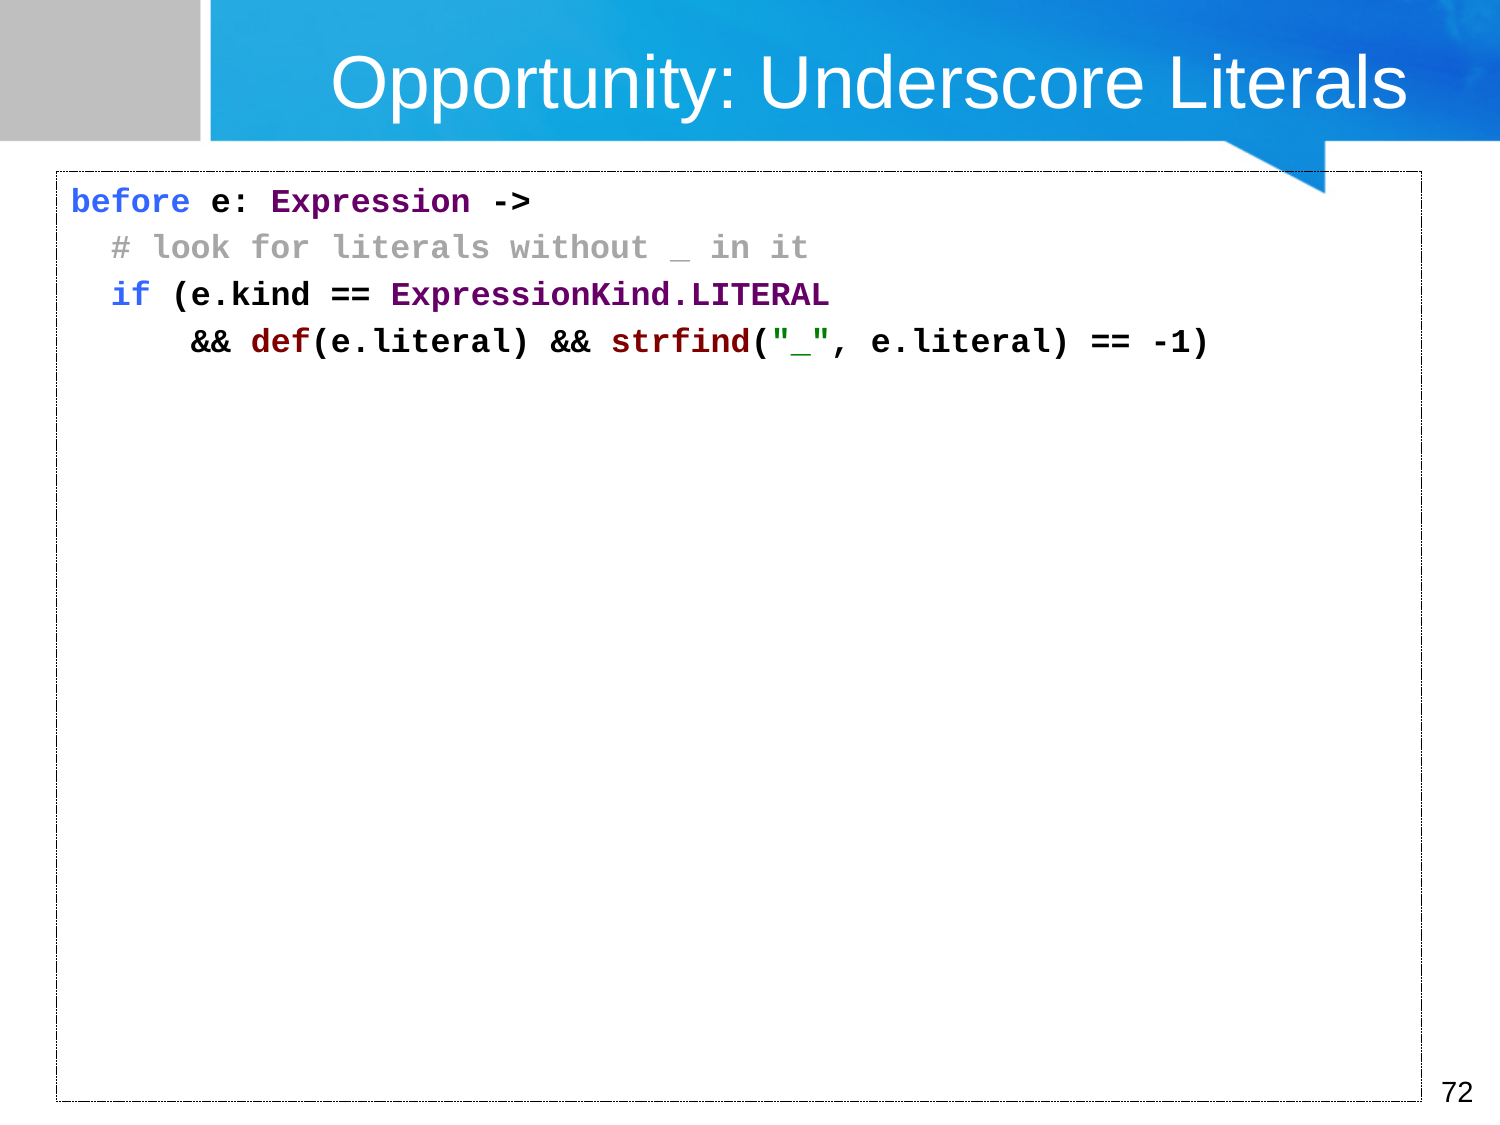

# Opportunity: Underscore Literals
before e: Expression ->
  # look for literals without _ in it
  if (e.kind == ExpressionKind.LITERAL
      && def(e.literal) && strfind("_", e.literal) == -1)

72